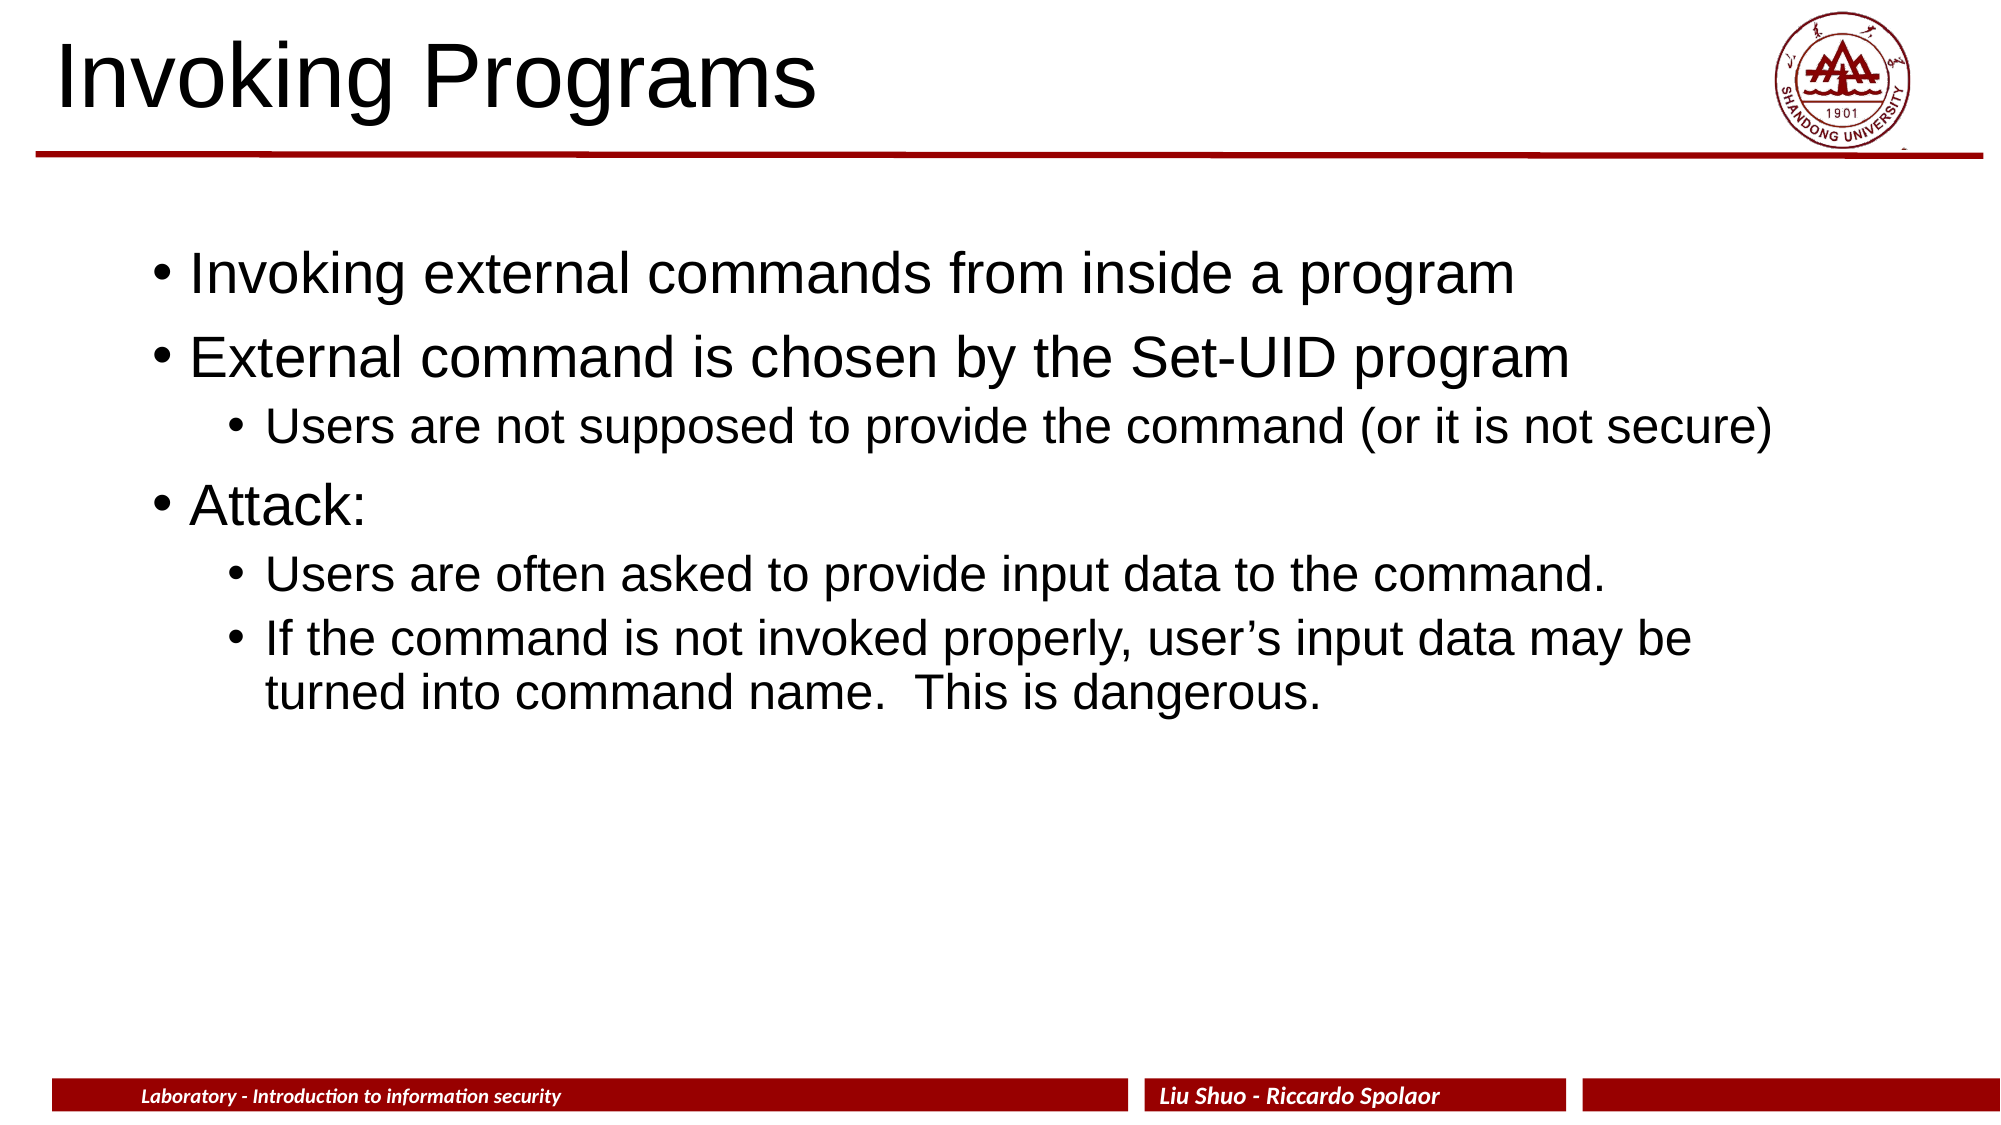

# Invoking Programs
Invoking external commands from inside a program
External command is chosen by the Set-UID program
Users are not supposed to provide the command (or it is not secure)
Attack:
Users are often asked to provide input data to the command.
If the command is not invoked properly, user’s input data may be turned into command name.  This is dangerous.